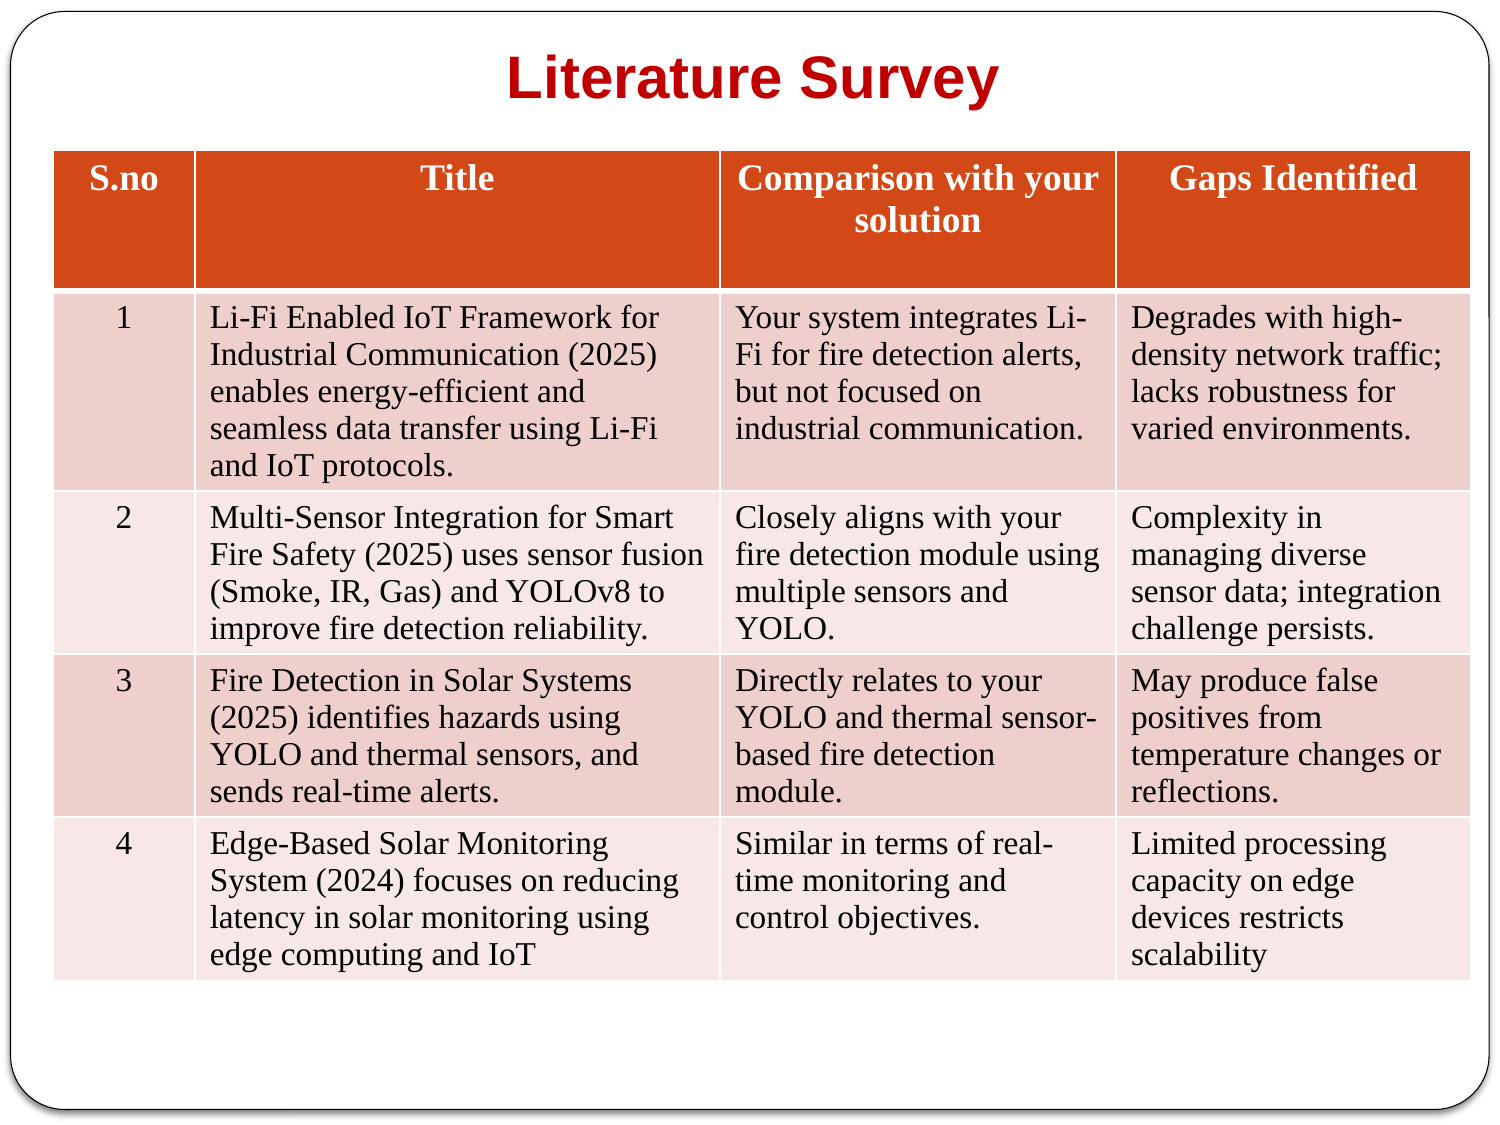

# Literature Survey
| S.no | Title | Comparison with your solution | Gaps Identified |
| --- | --- | --- | --- |
| 1 | Li-Fi Enabled IoT Framework for Industrial Communication (2025) enables energy-efficient and seamless data transfer using Li-Fi and IoT protocols. | Your system integrates Li-Fi for fire detection alerts, but not focused on industrial communication. | Degrades with high-density network traffic; lacks robustness for varied environments. |
| 2 | Multi-Sensor Integration for Smart Fire Safety (2025) uses sensor fusion (Smoke, IR, Gas) and YOLOv8 to improve fire detection reliability. | Closely aligns with your fire detection module using multiple sensors and YOLO. | Complexity in managing diverse sensor data; integration challenge persists. |
| 3 | Fire Detection in Solar Systems (2025) identifies hazards using YOLO and thermal sensors, and sends real-time alerts. | Directly relates to your YOLO and thermal sensor-based fire detection module. | May produce false positives from temperature changes or reflections. |
| 4 | Edge-Based Solar Monitoring System (2024) focuses on reducing latency in solar monitoring using edge computing and IoT | Similar in terms of real-time monitoring and control objectives. | Limited processing capacity on edge devices restricts scalability |